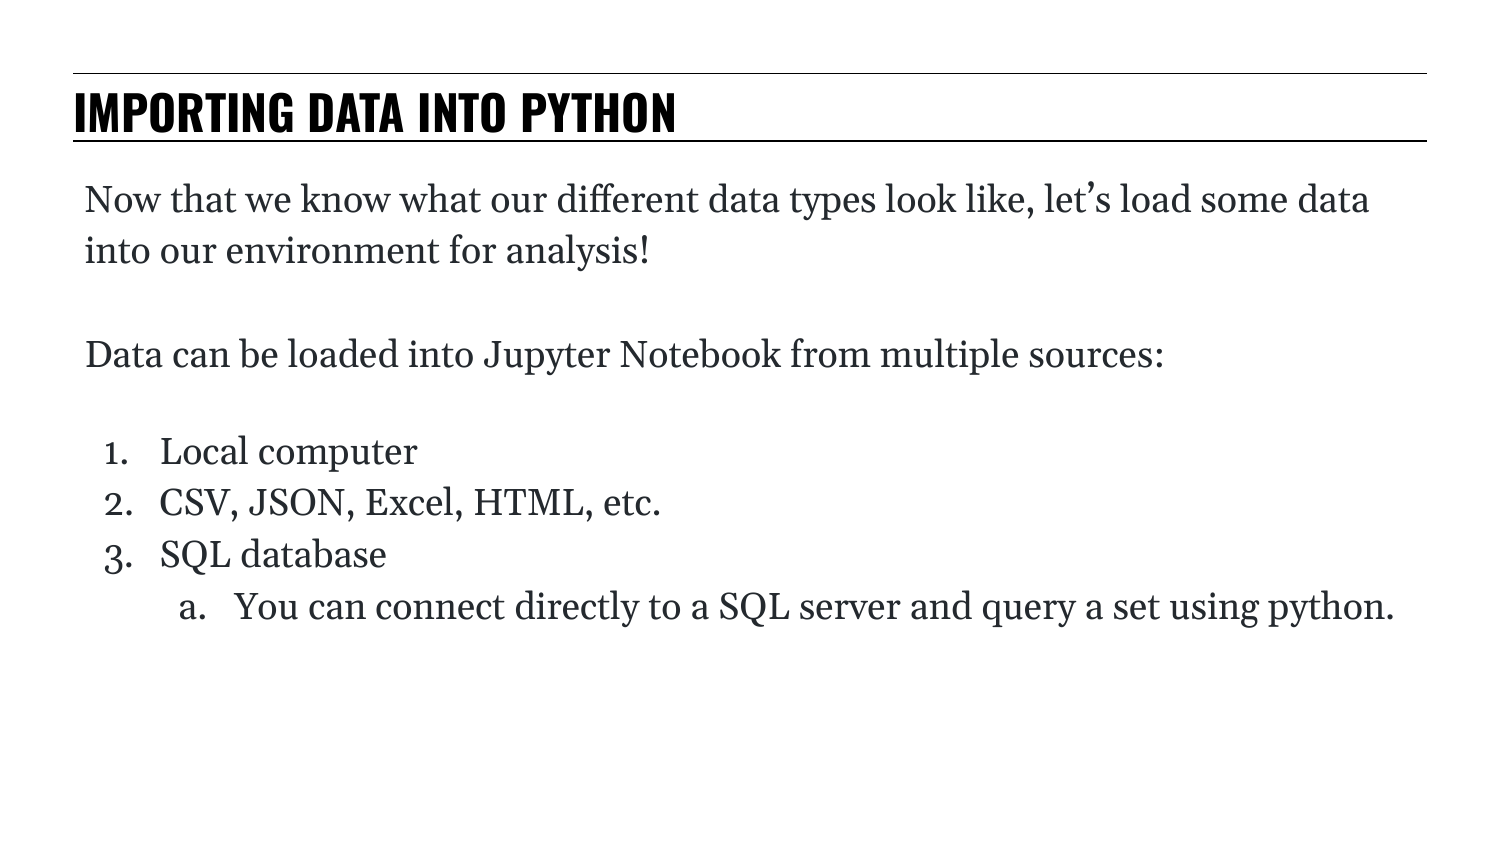

IMPORTING DATA INTO PYTHON
Now that we know what our different data types look like, let’s load some data into our environment for analysis!
Data can be loaded into Jupyter Notebook from multiple sources:
Local computer
CSV, JSON, Excel, HTML, etc.
SQL database
You can connect directly to a SQL server and query a set using python.